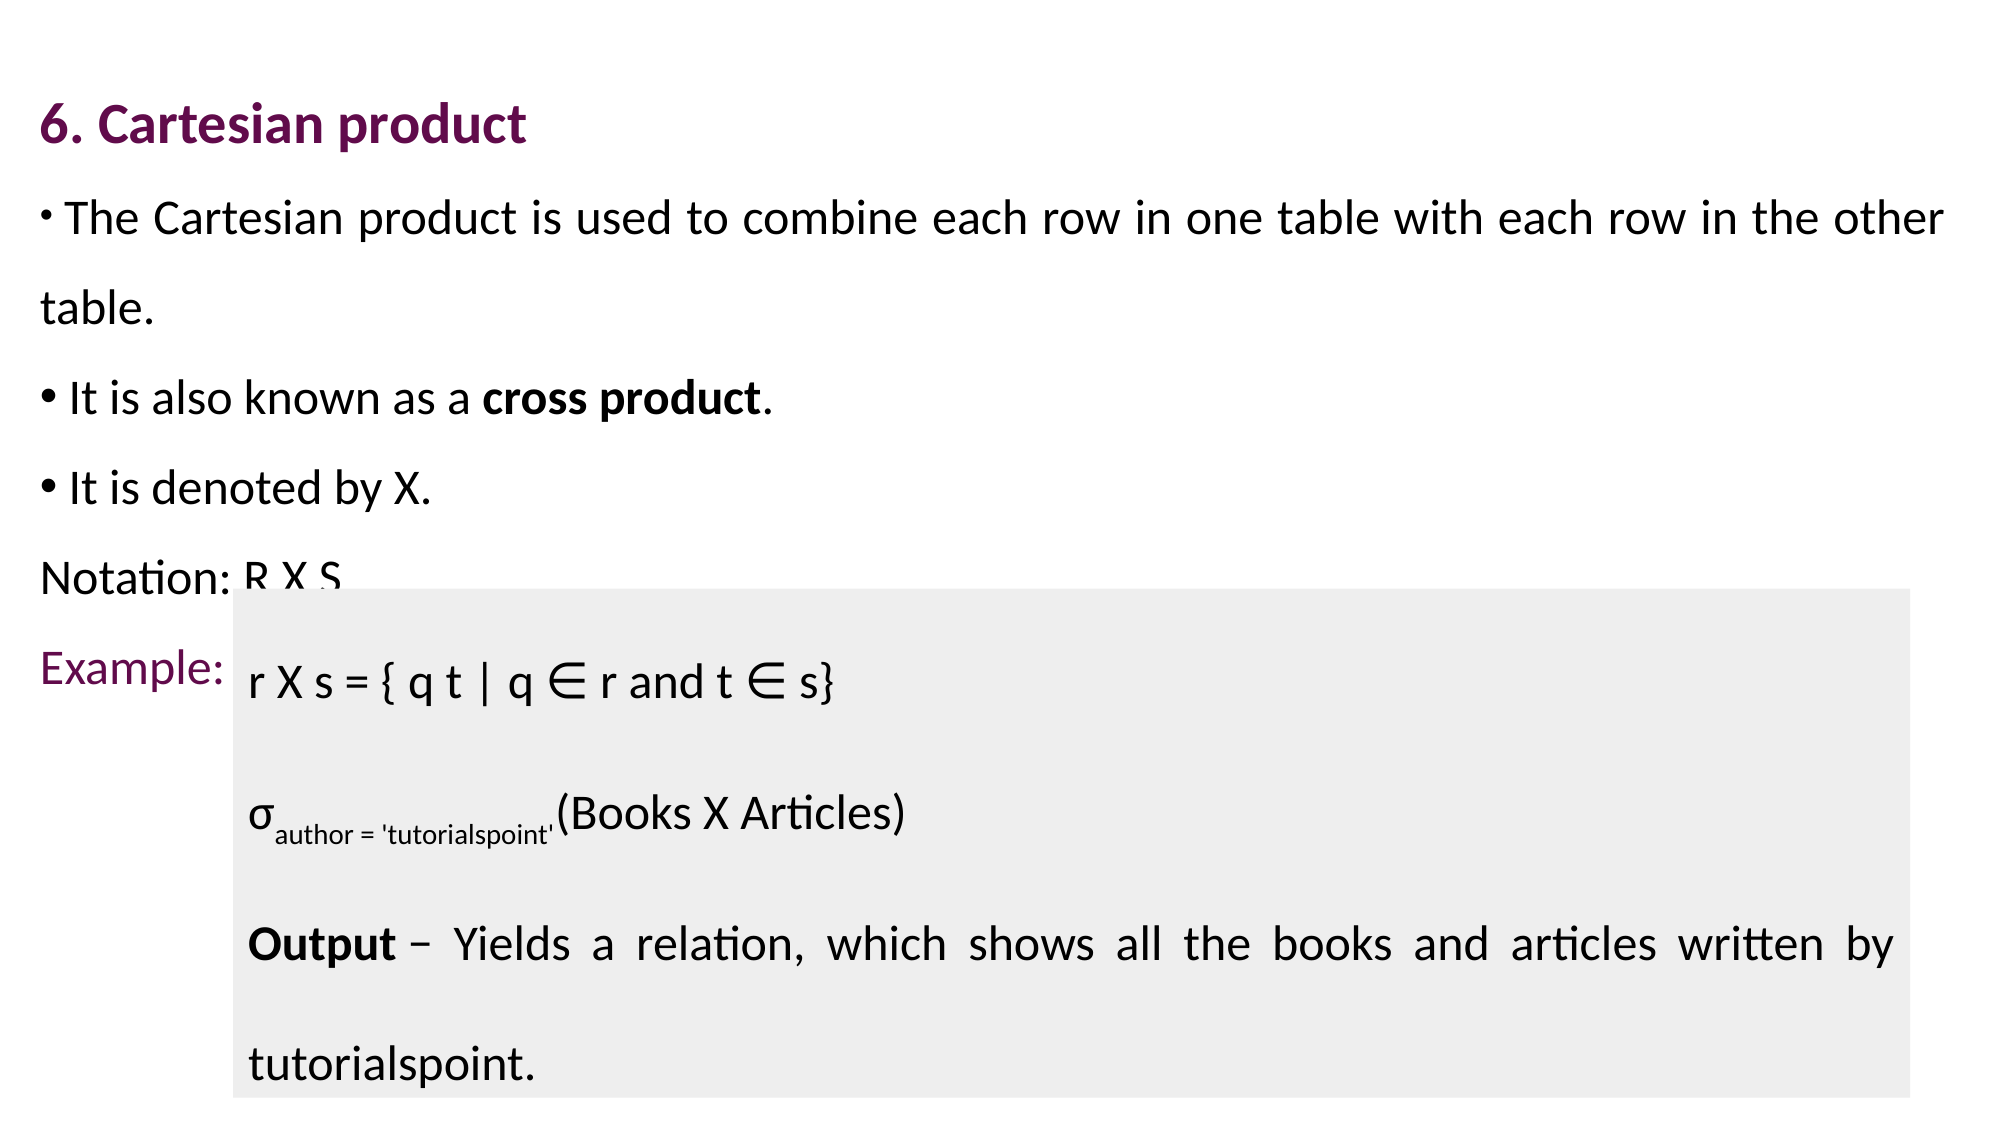

6. Cartesian product
 The Cartesian product is used to combine each row in one table with each row in the other table.
 It is also known as a cross product.
 It is denoted by X.
Notation: R X S
Example:
r Χ s = { q t | q ∈ r and t ∈ s}
σauthor = 'tutorialspoint'(Books Χ Articles)
Output − Yields a relation, which shows all the books and articles written by tutorialspoint.